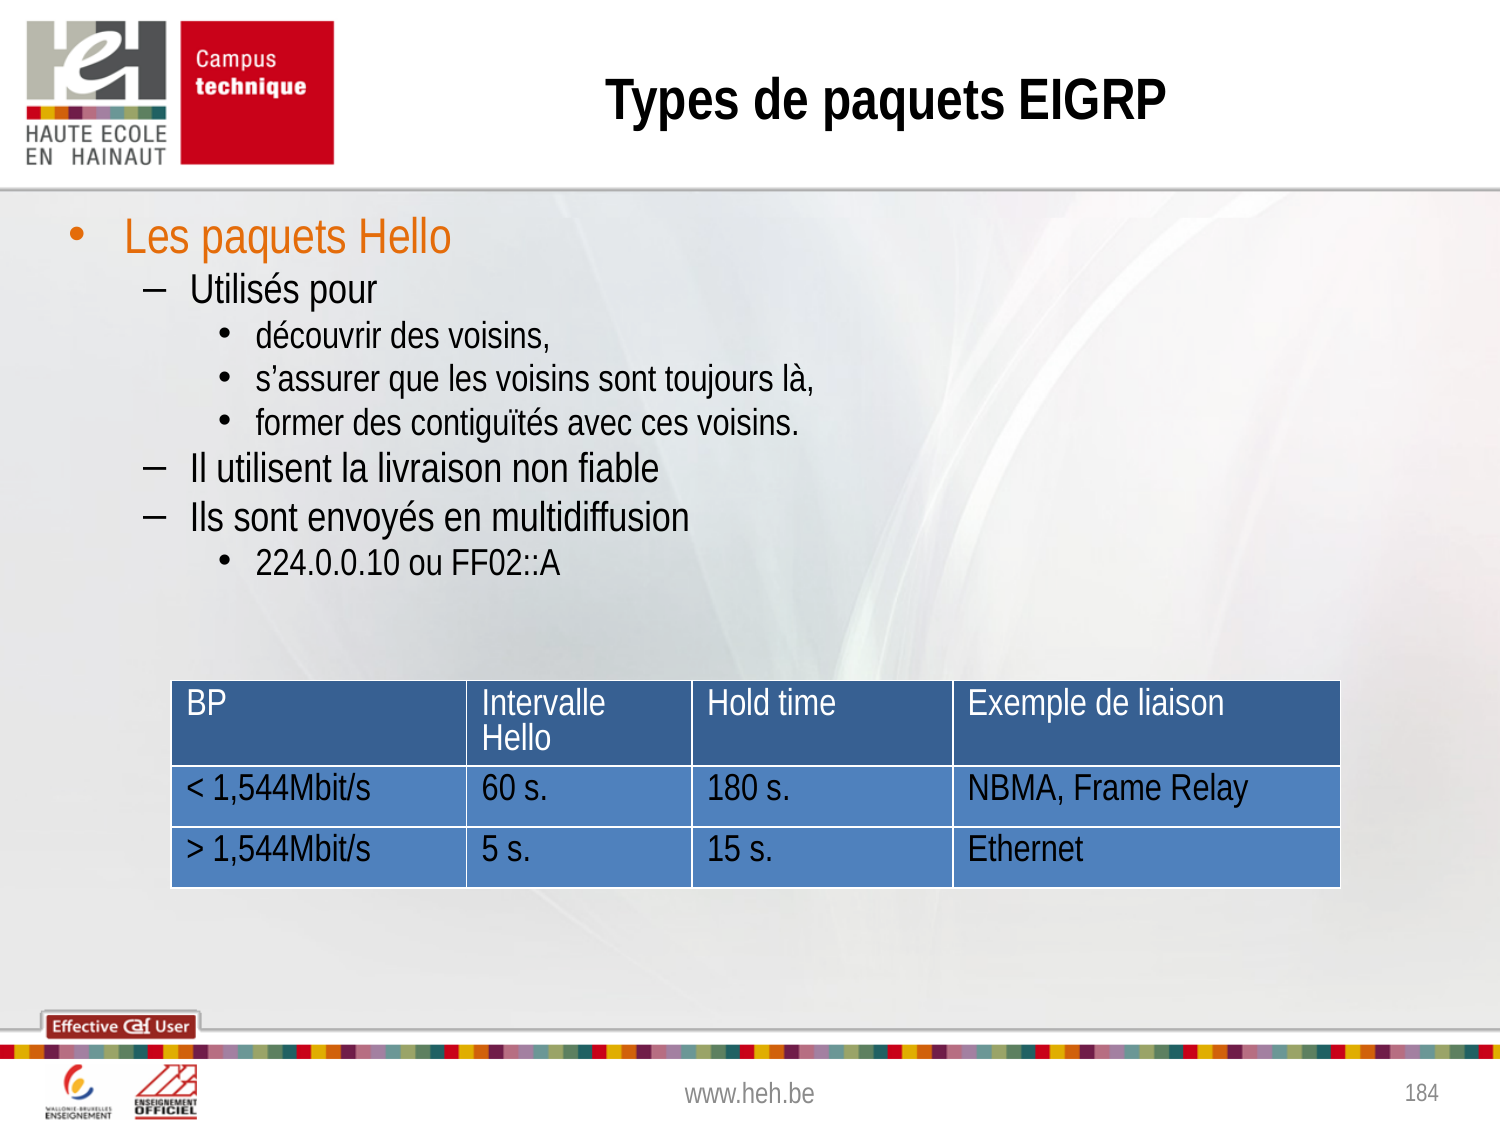

# Types de paquets EIGRP
Les paquets Hello
Utilisés pour
découvrir des voisins,
s’assurer que les voisins sont toujours là,
former des contiguïtés avec ces voisins.
Il utilisent la livraison non fiable
Ils sont envoyés en multidiffusion
224.0.0.10 ou FF02::A
| BP | Intervalle Hello | Hold time | Exemple de liaison |
| --- | --- | --- | --- |
| < 1,544Mbit/s | 60 s. | 180 s. | NBMA, Frame Relay |
| > 1,544Mbit/s | 5 s. | 15 s. | Ethernet |
www.heh.be
184